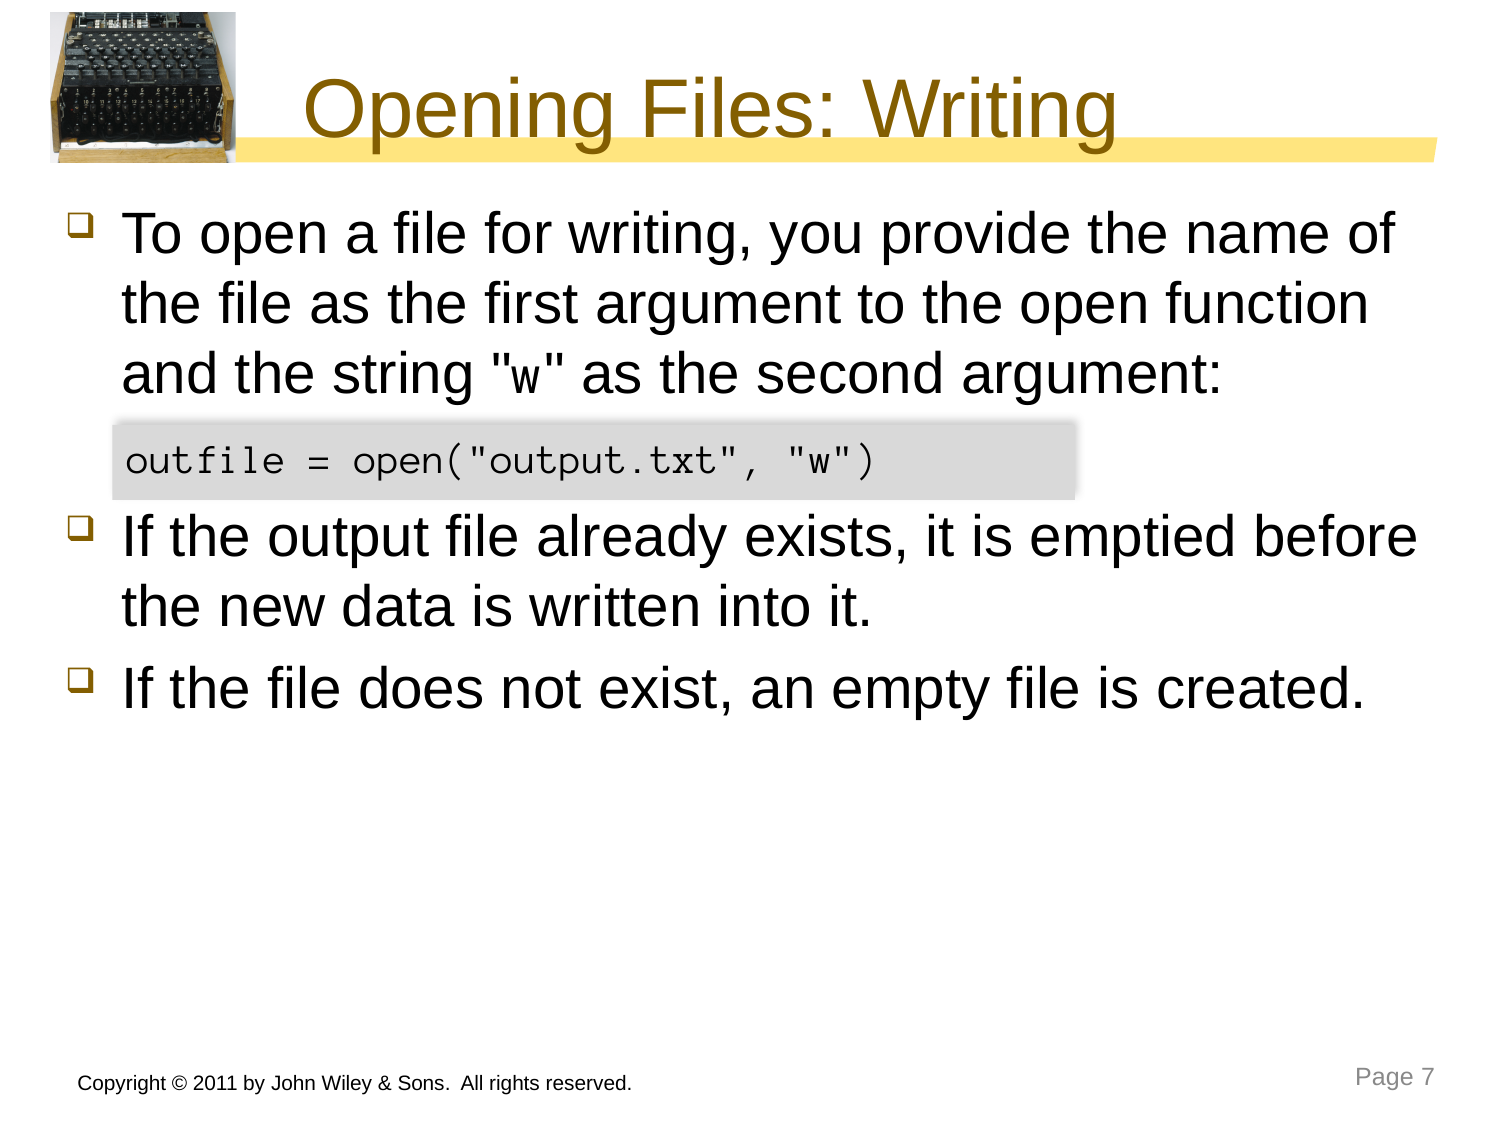

# Opening Files: Writing
To open a file for writing, you provide the name of the file as the first argument to the open function and the string "w" as the second argument:

If the output file already exists, it is emptied before the new data is written into it.
If the file does not exist, an empty file is created.
outfile = open("output.txt", "w")

Copyright © 2011 by John Wiley & Sons.  All rights reserved.
Page 7